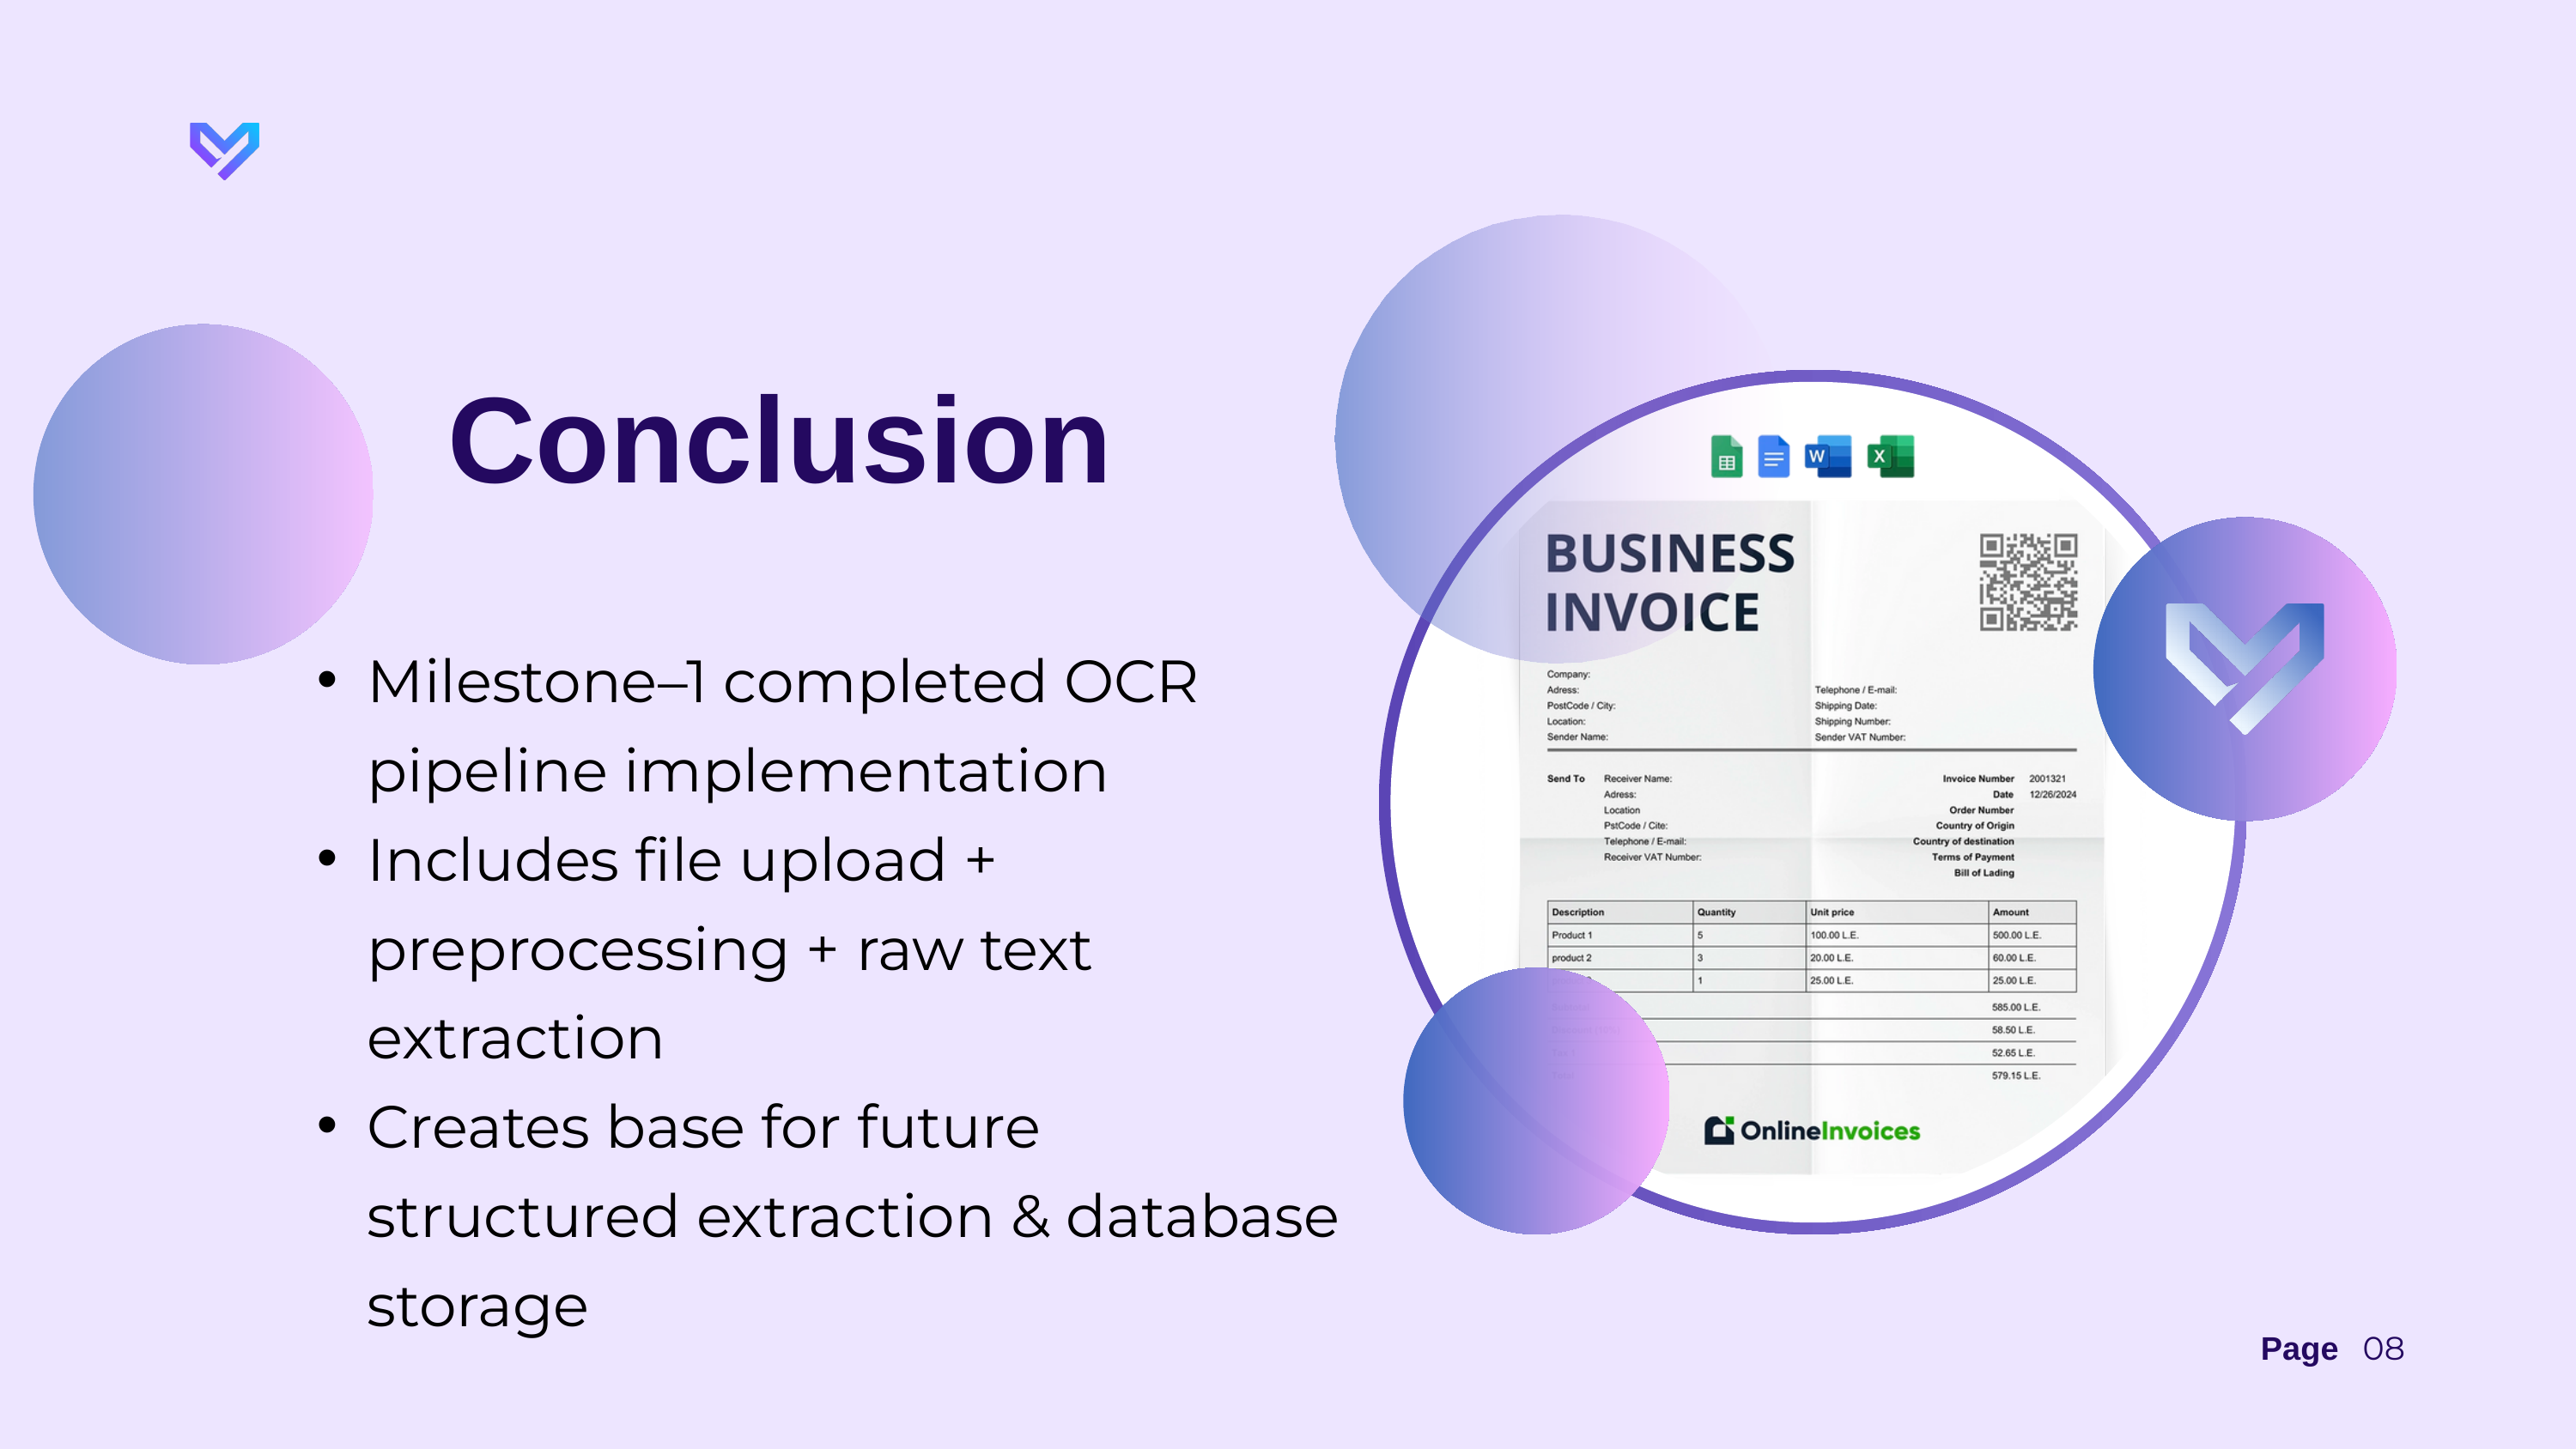

Conclusion

Milestone–1 completed OCR pipeline implementation
Includes file upload + preprocessing + raw text extraction
Creates base for future structured extraction & database storage

Page
08